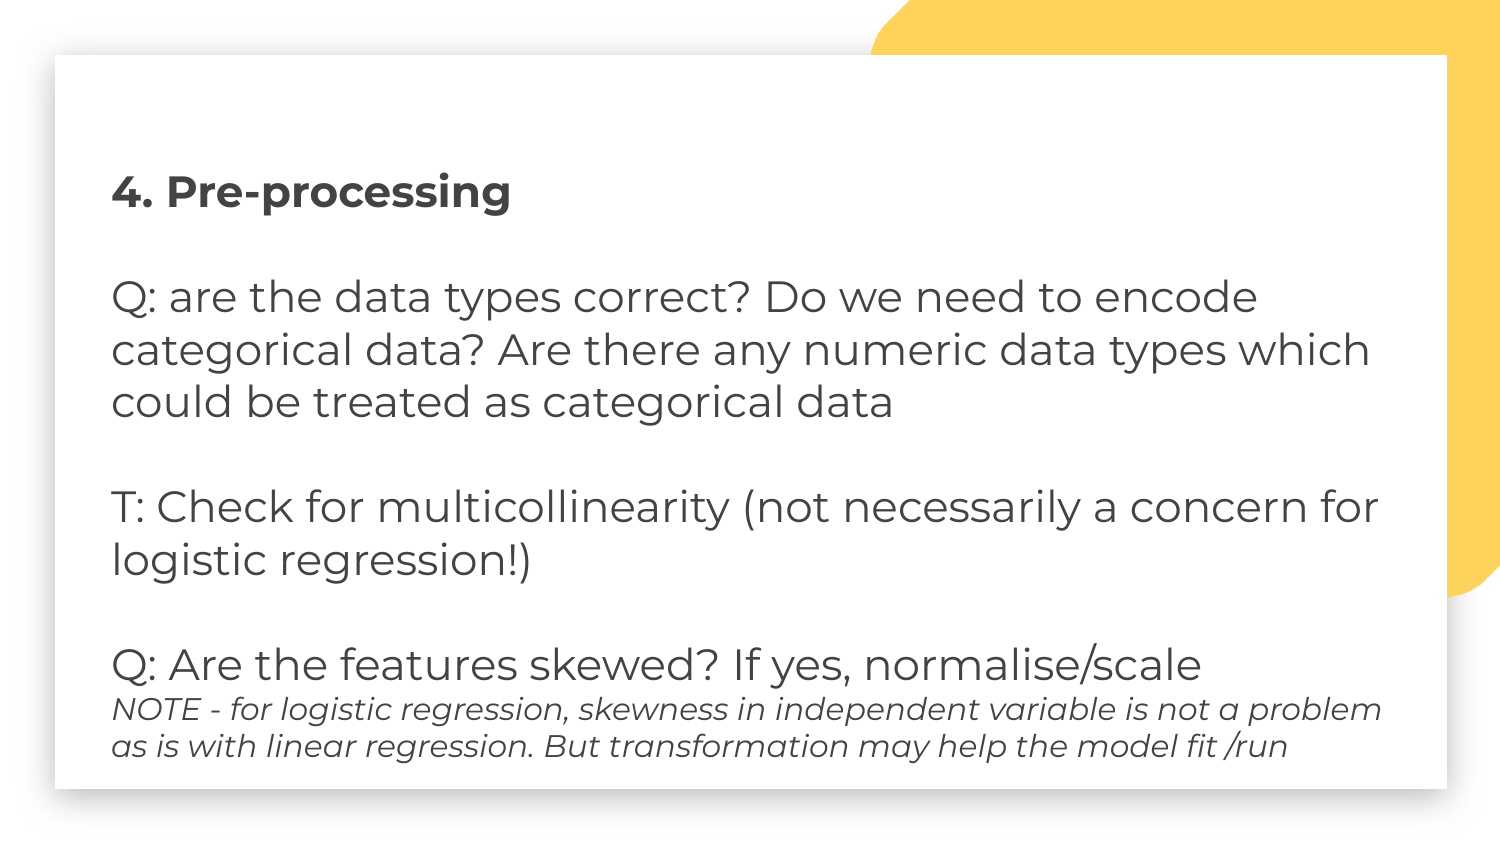

4. Pre-processing

Q: are the data types correct? Do we need to encode categorical data? Are there any numeric data types which could be treated as categorical data

T: Check for multicollinearity (not necessarily a concern for logistic regression!)

Q: Are the features skewed? If yes, normalise/scale
NOTE - for logistic regression, skewness in independent variable is not a problem as is with linear regression. But transformation may help the model fit /run